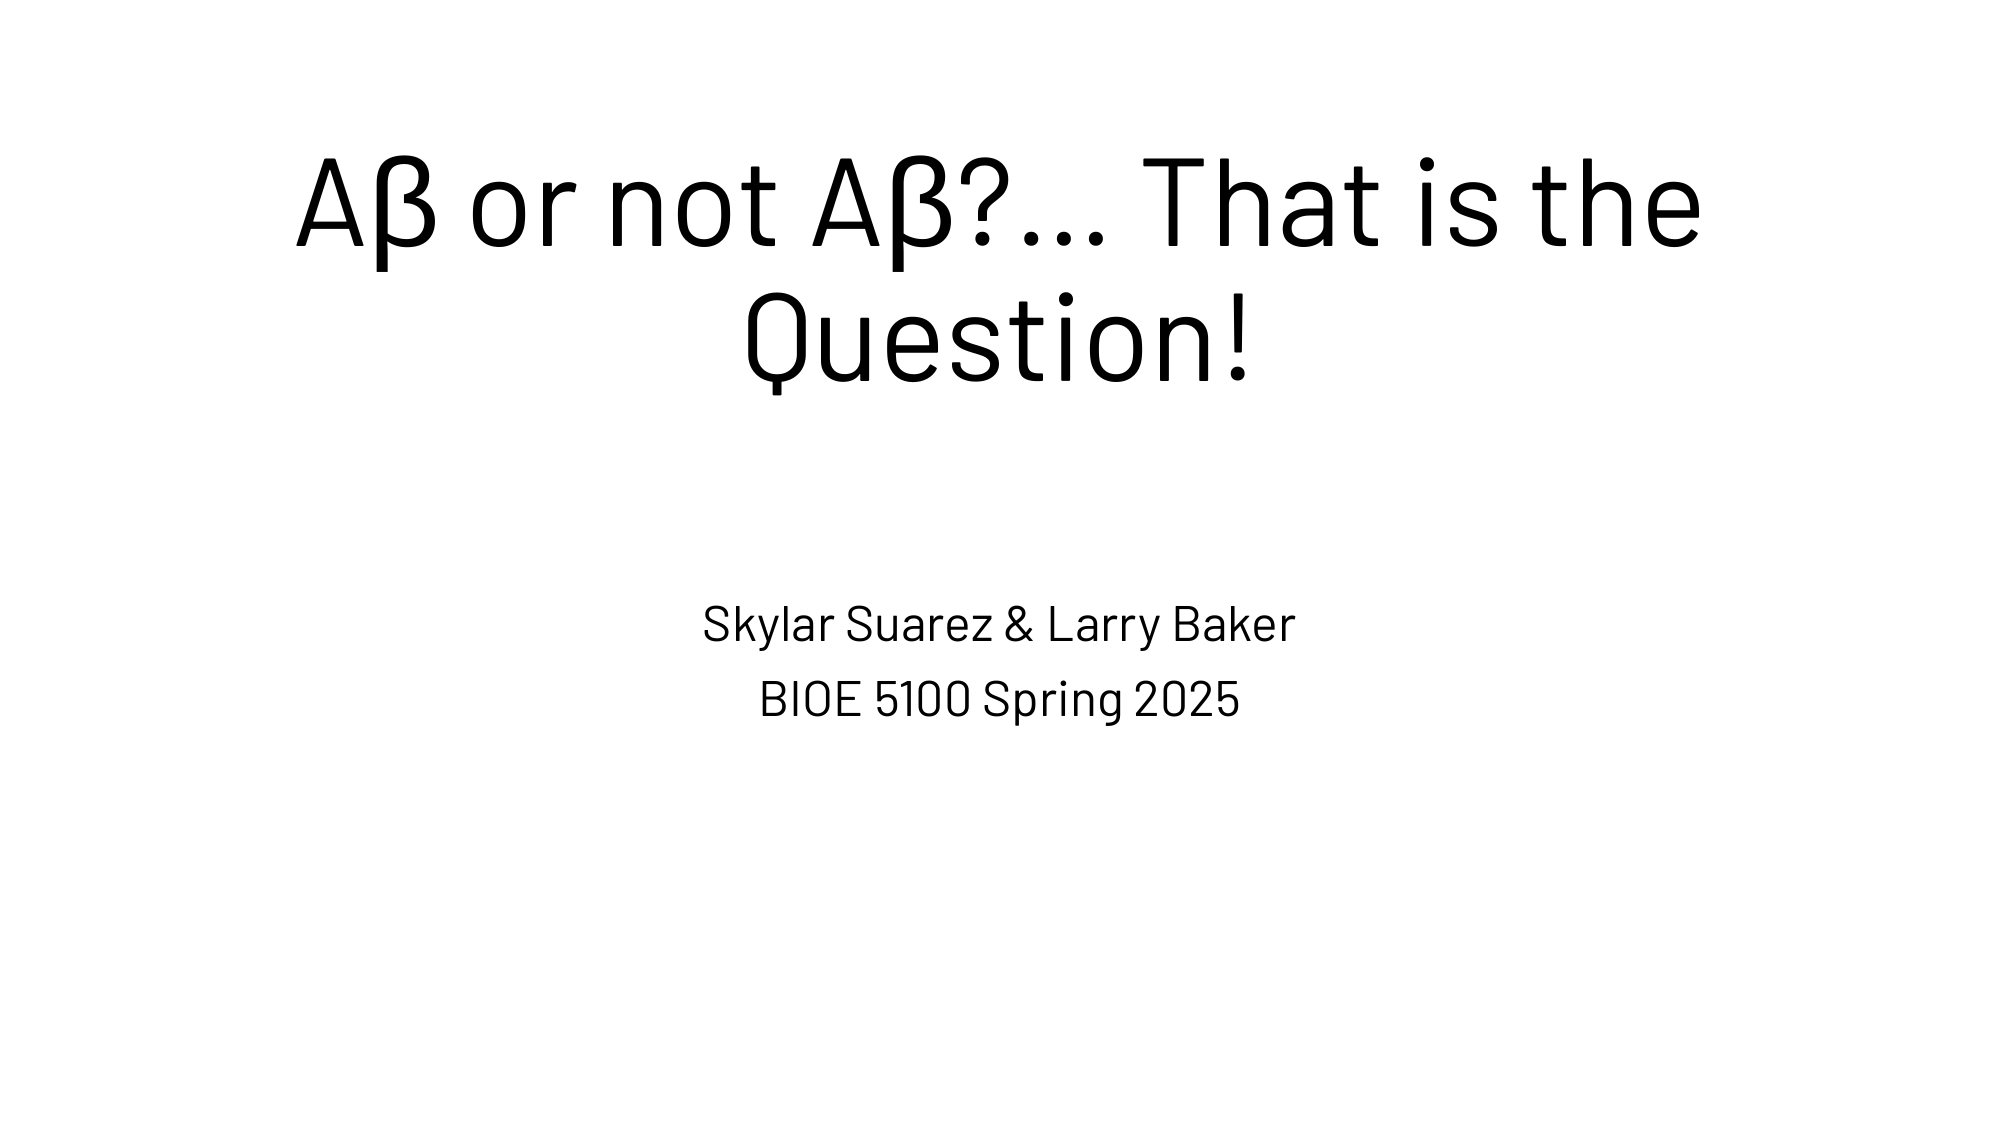

# Aβ or not Aβ?… That is the Question!
Skylar Suarez & Larry Baker
BIOE 5100 Spring 2025